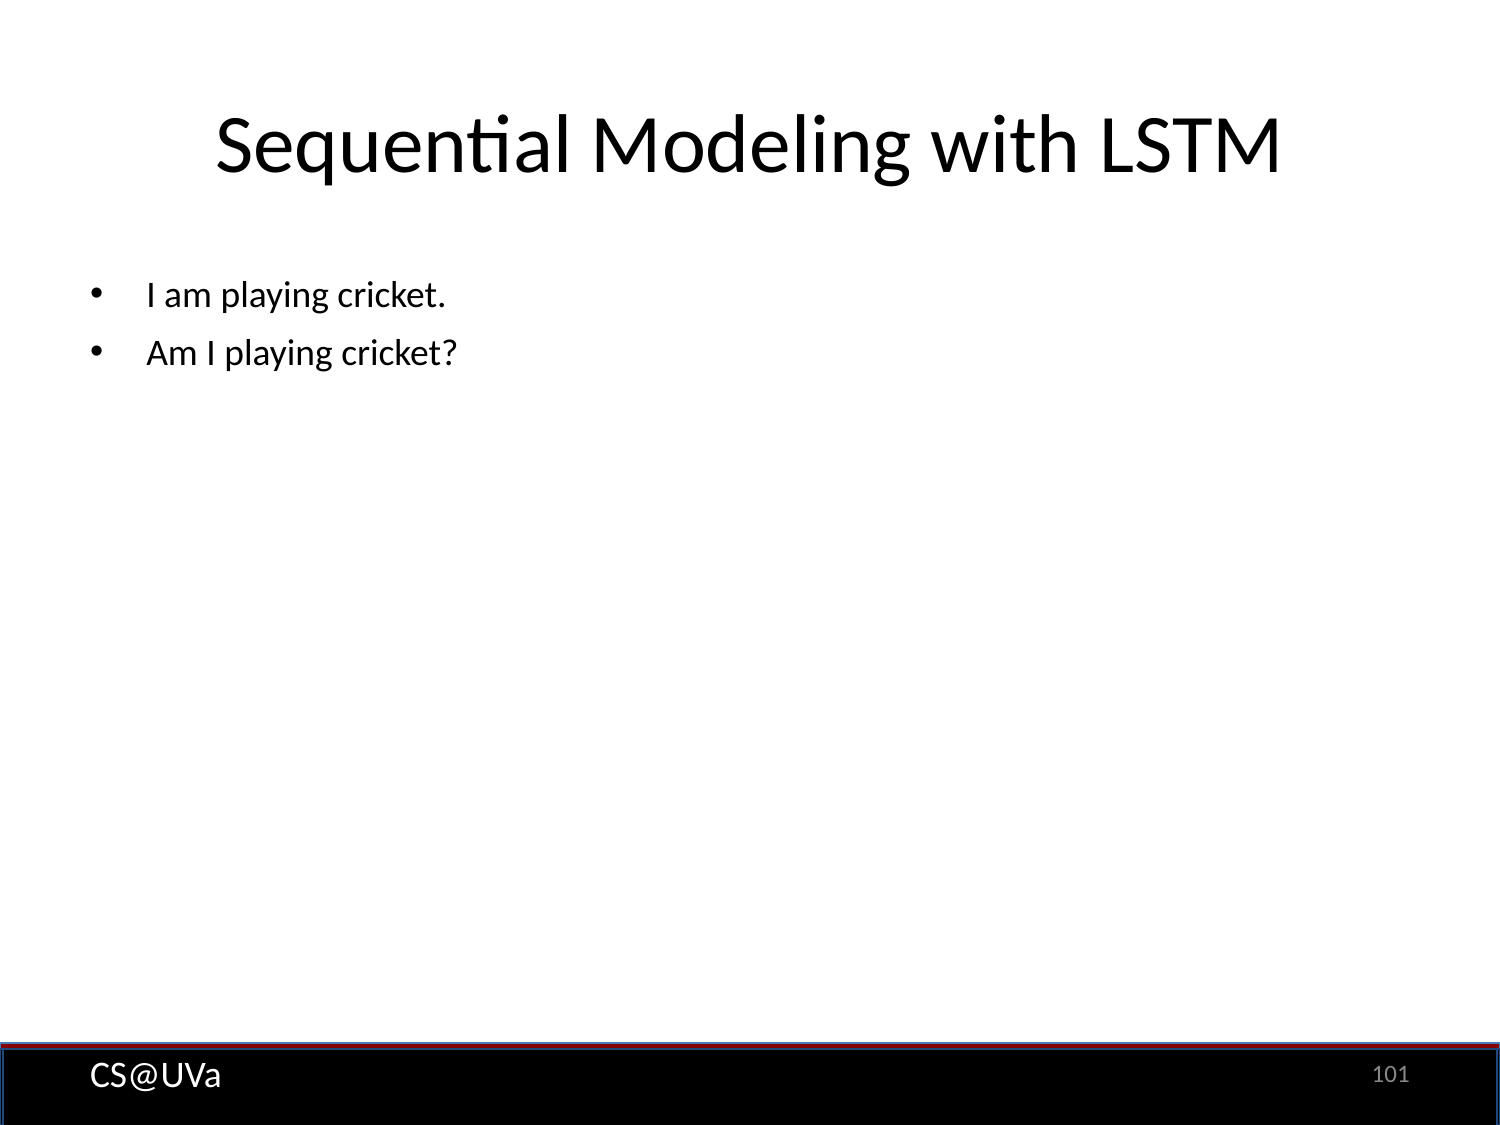

# Sequential Modeling with LSTM
I am playing cricket.
Am I playing cricket?

CS@UVa

101